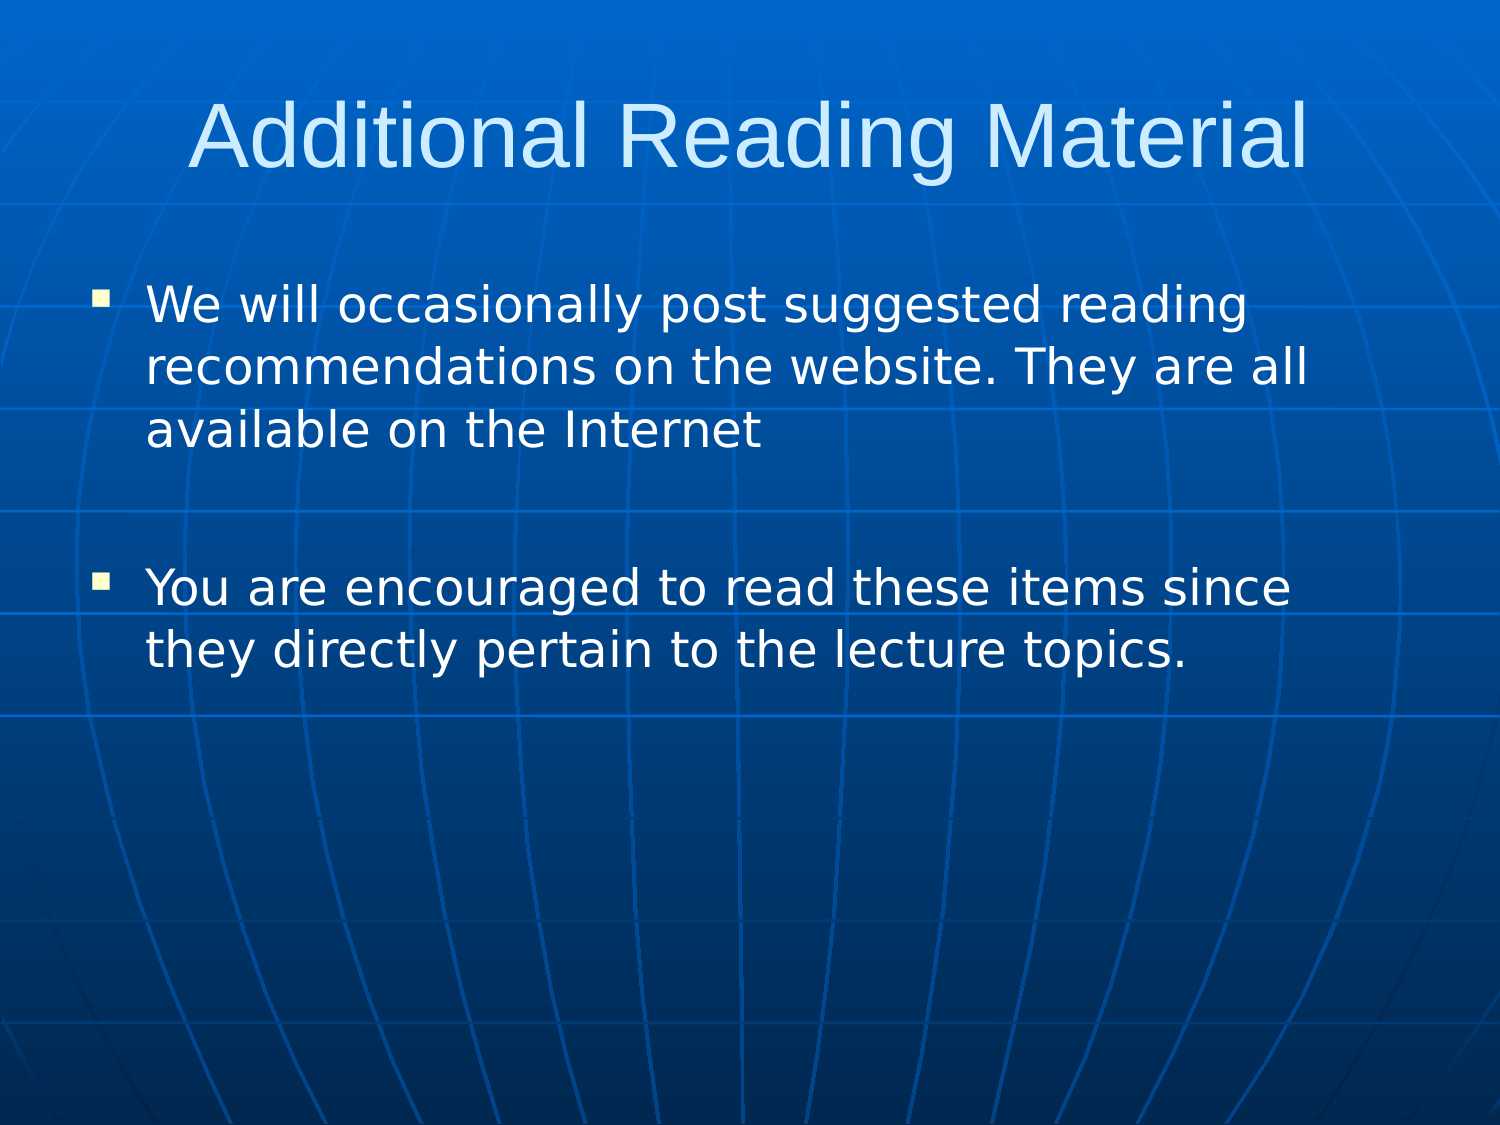

# Additional Reading Material
We will occasionally post suggested reading recommendations on the website. They are all available on the Internet

You are encouraged to read these items since they directly pertain to the lecture topics.